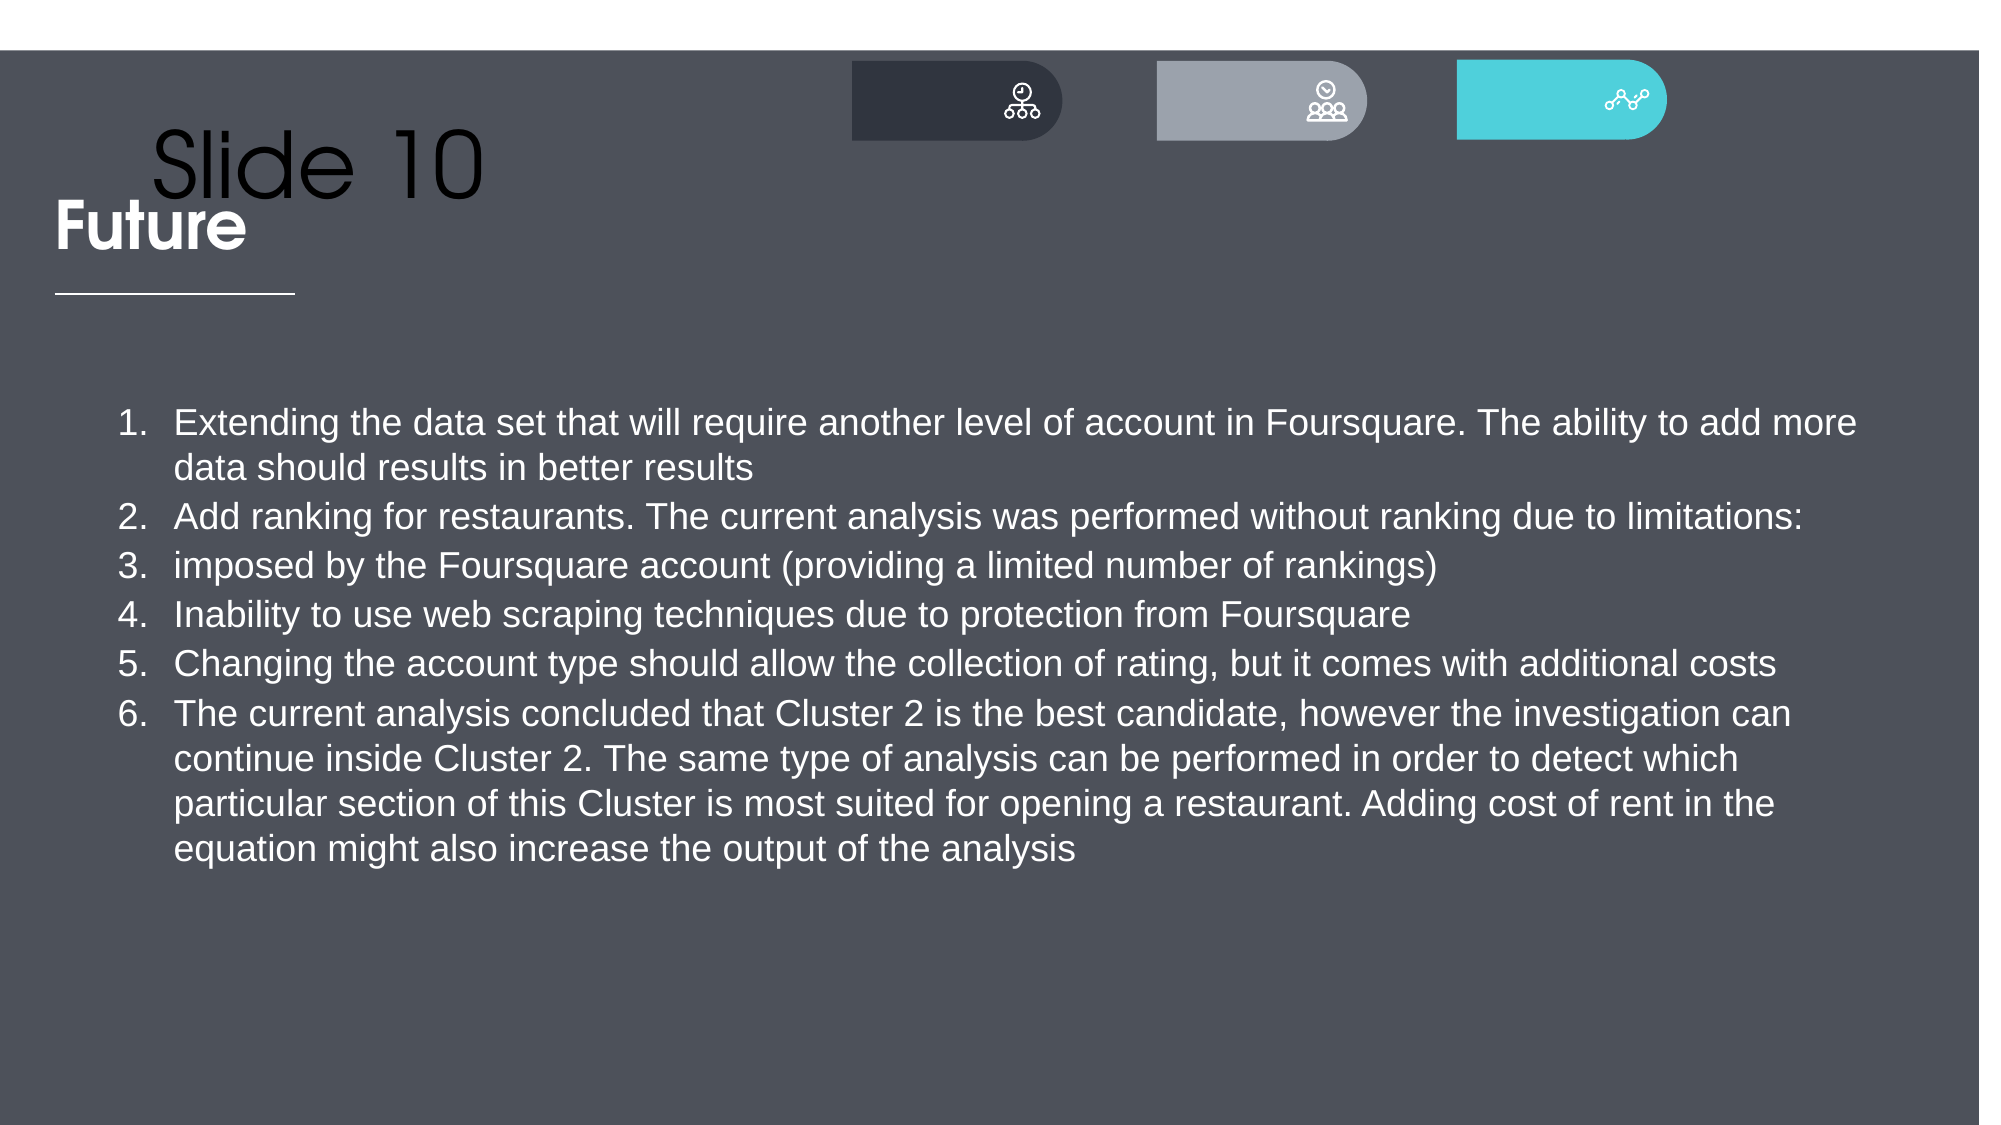

# Slide 10

Future
Extending the data set that will require another level of account in Foursquare. The ability to add more data should results in better results
Add ranking for restaurants. The current analysis was performed without ranking due to limitations:
imposed by the Foursquare account (providing a limited number of rankings)
Inability to use web scraping techniques due to protection from Foursquare
Changing the account type should allow the collection of rating, but it comes with additional costs
The current analysis concluded that Cluster 2 is the best candidate, however the investigation can continue inside Cluster 2. The same type of analysis can be performed in order to detect which particular section of this Cluster is most suited for opening a restaurant. Adding cost of rent in the equation might also increase the output of the analysis